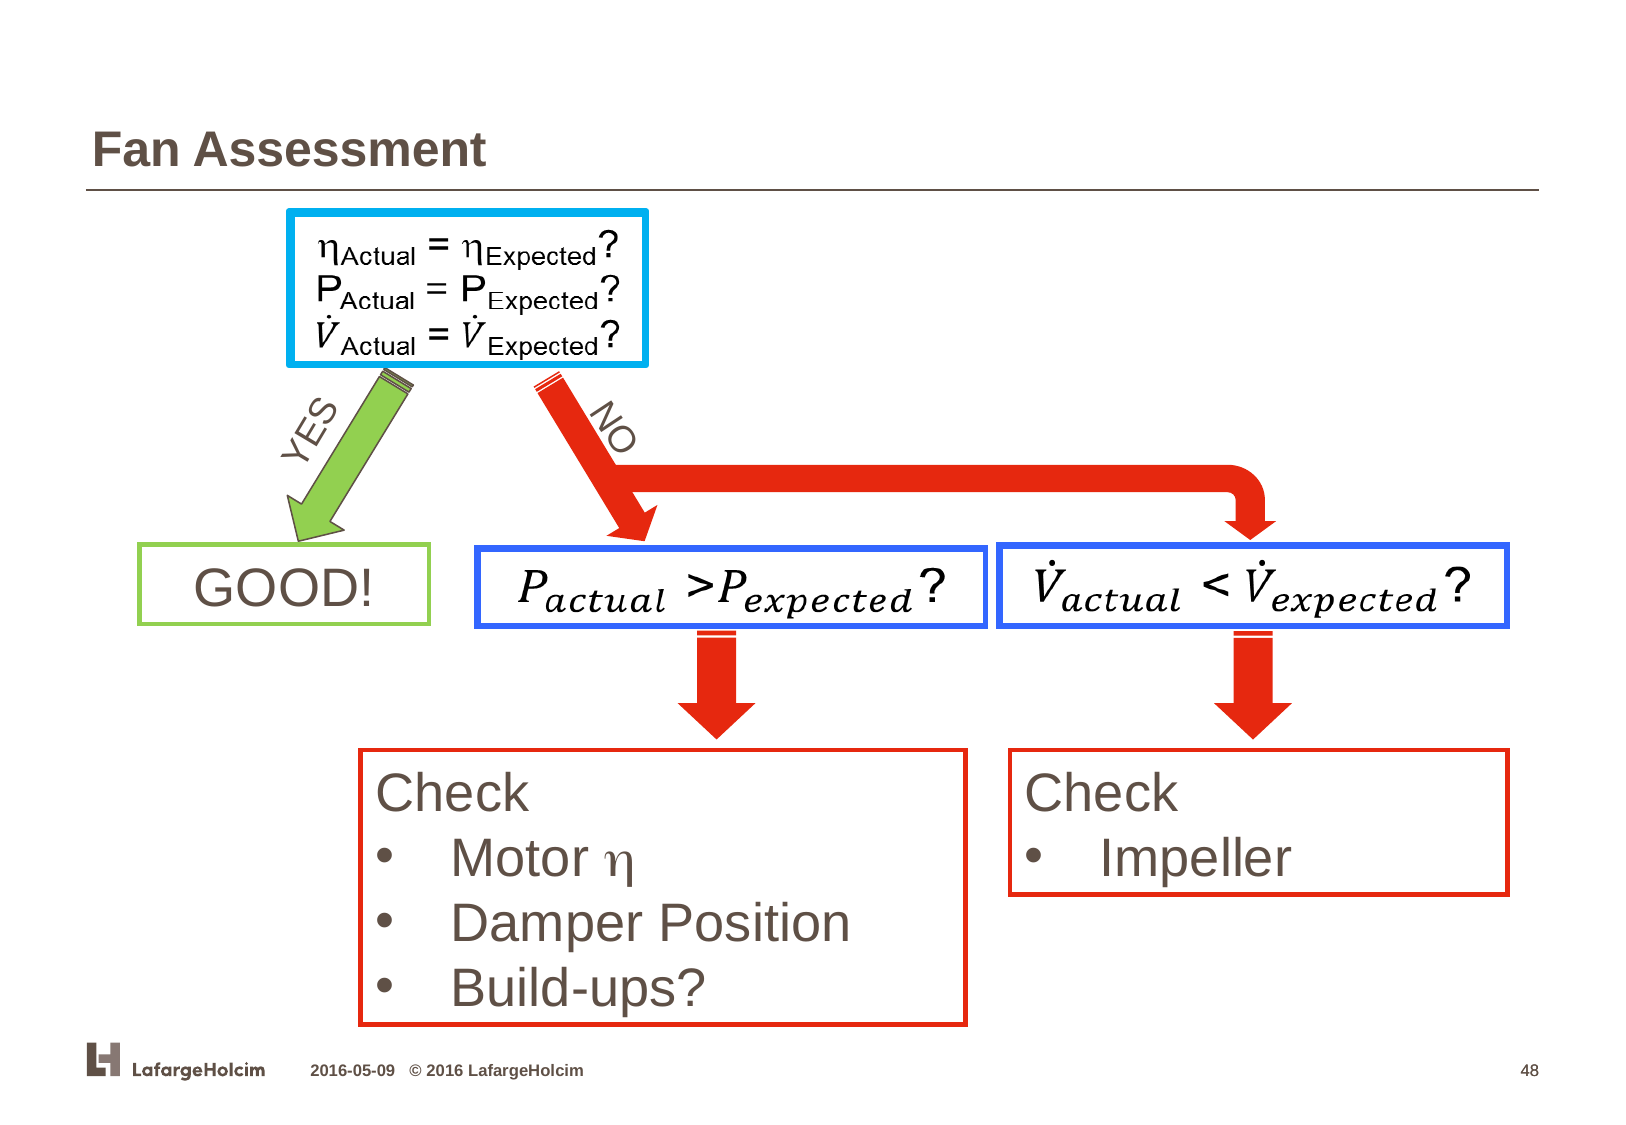

Fan Assessment

YES

NO

GOOD!

Check
Motor η
Damper Position
Build-ups?
Check
Impeller
2016-05-09   © 2016 LafargeHolcim
48
48